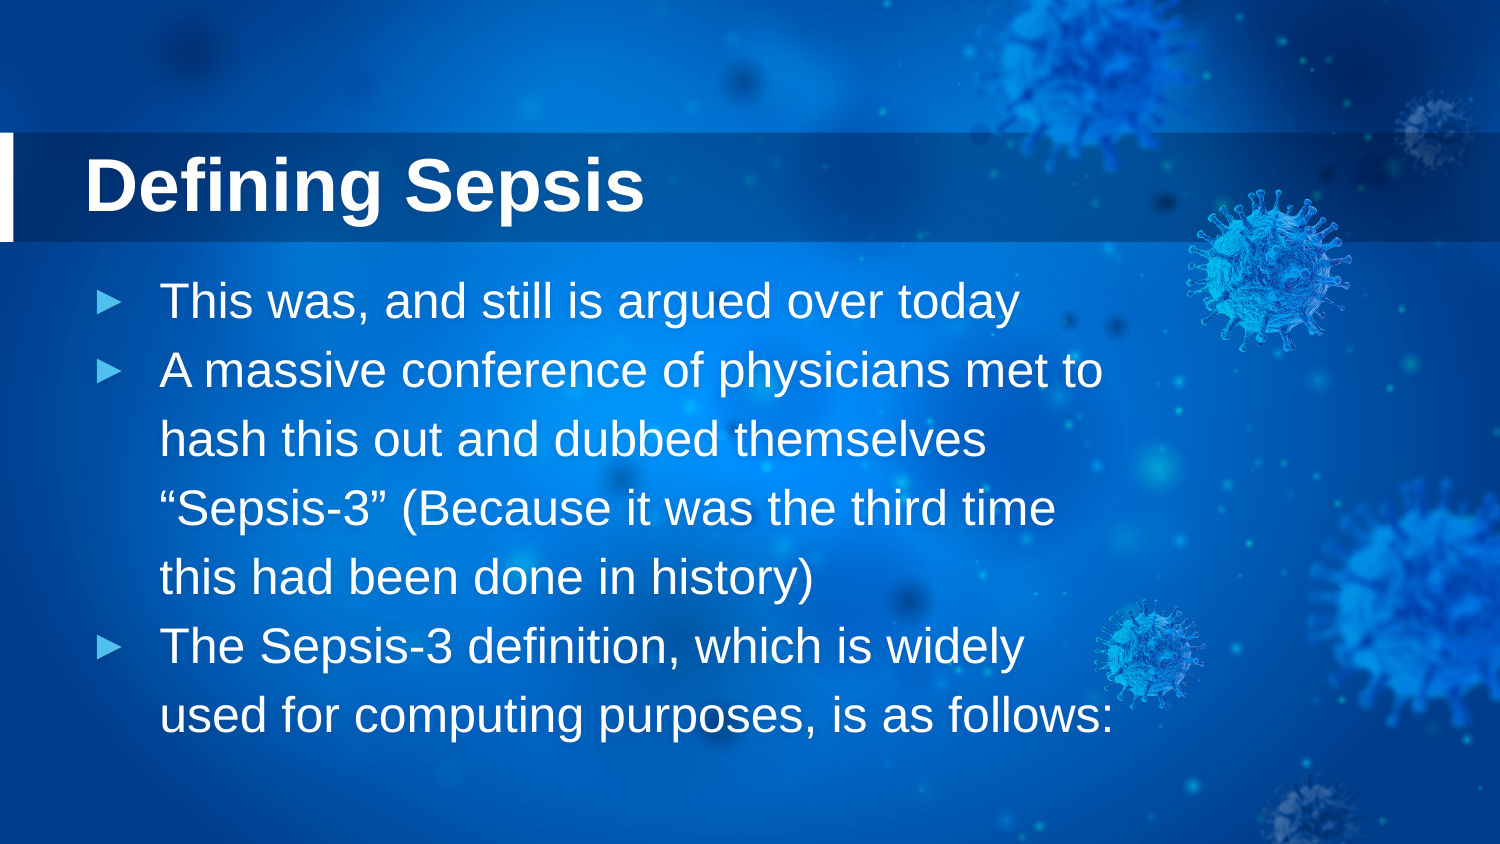

# Defining Sepsis
This was, and still is argued over today
A massive conference of physicians met to hash this out and dubbed themselves “Sepsis-3” (Because it was the third time this had been done in history)
The Sepsis-3 definition, which is widely used for computing purposes, is as follows: